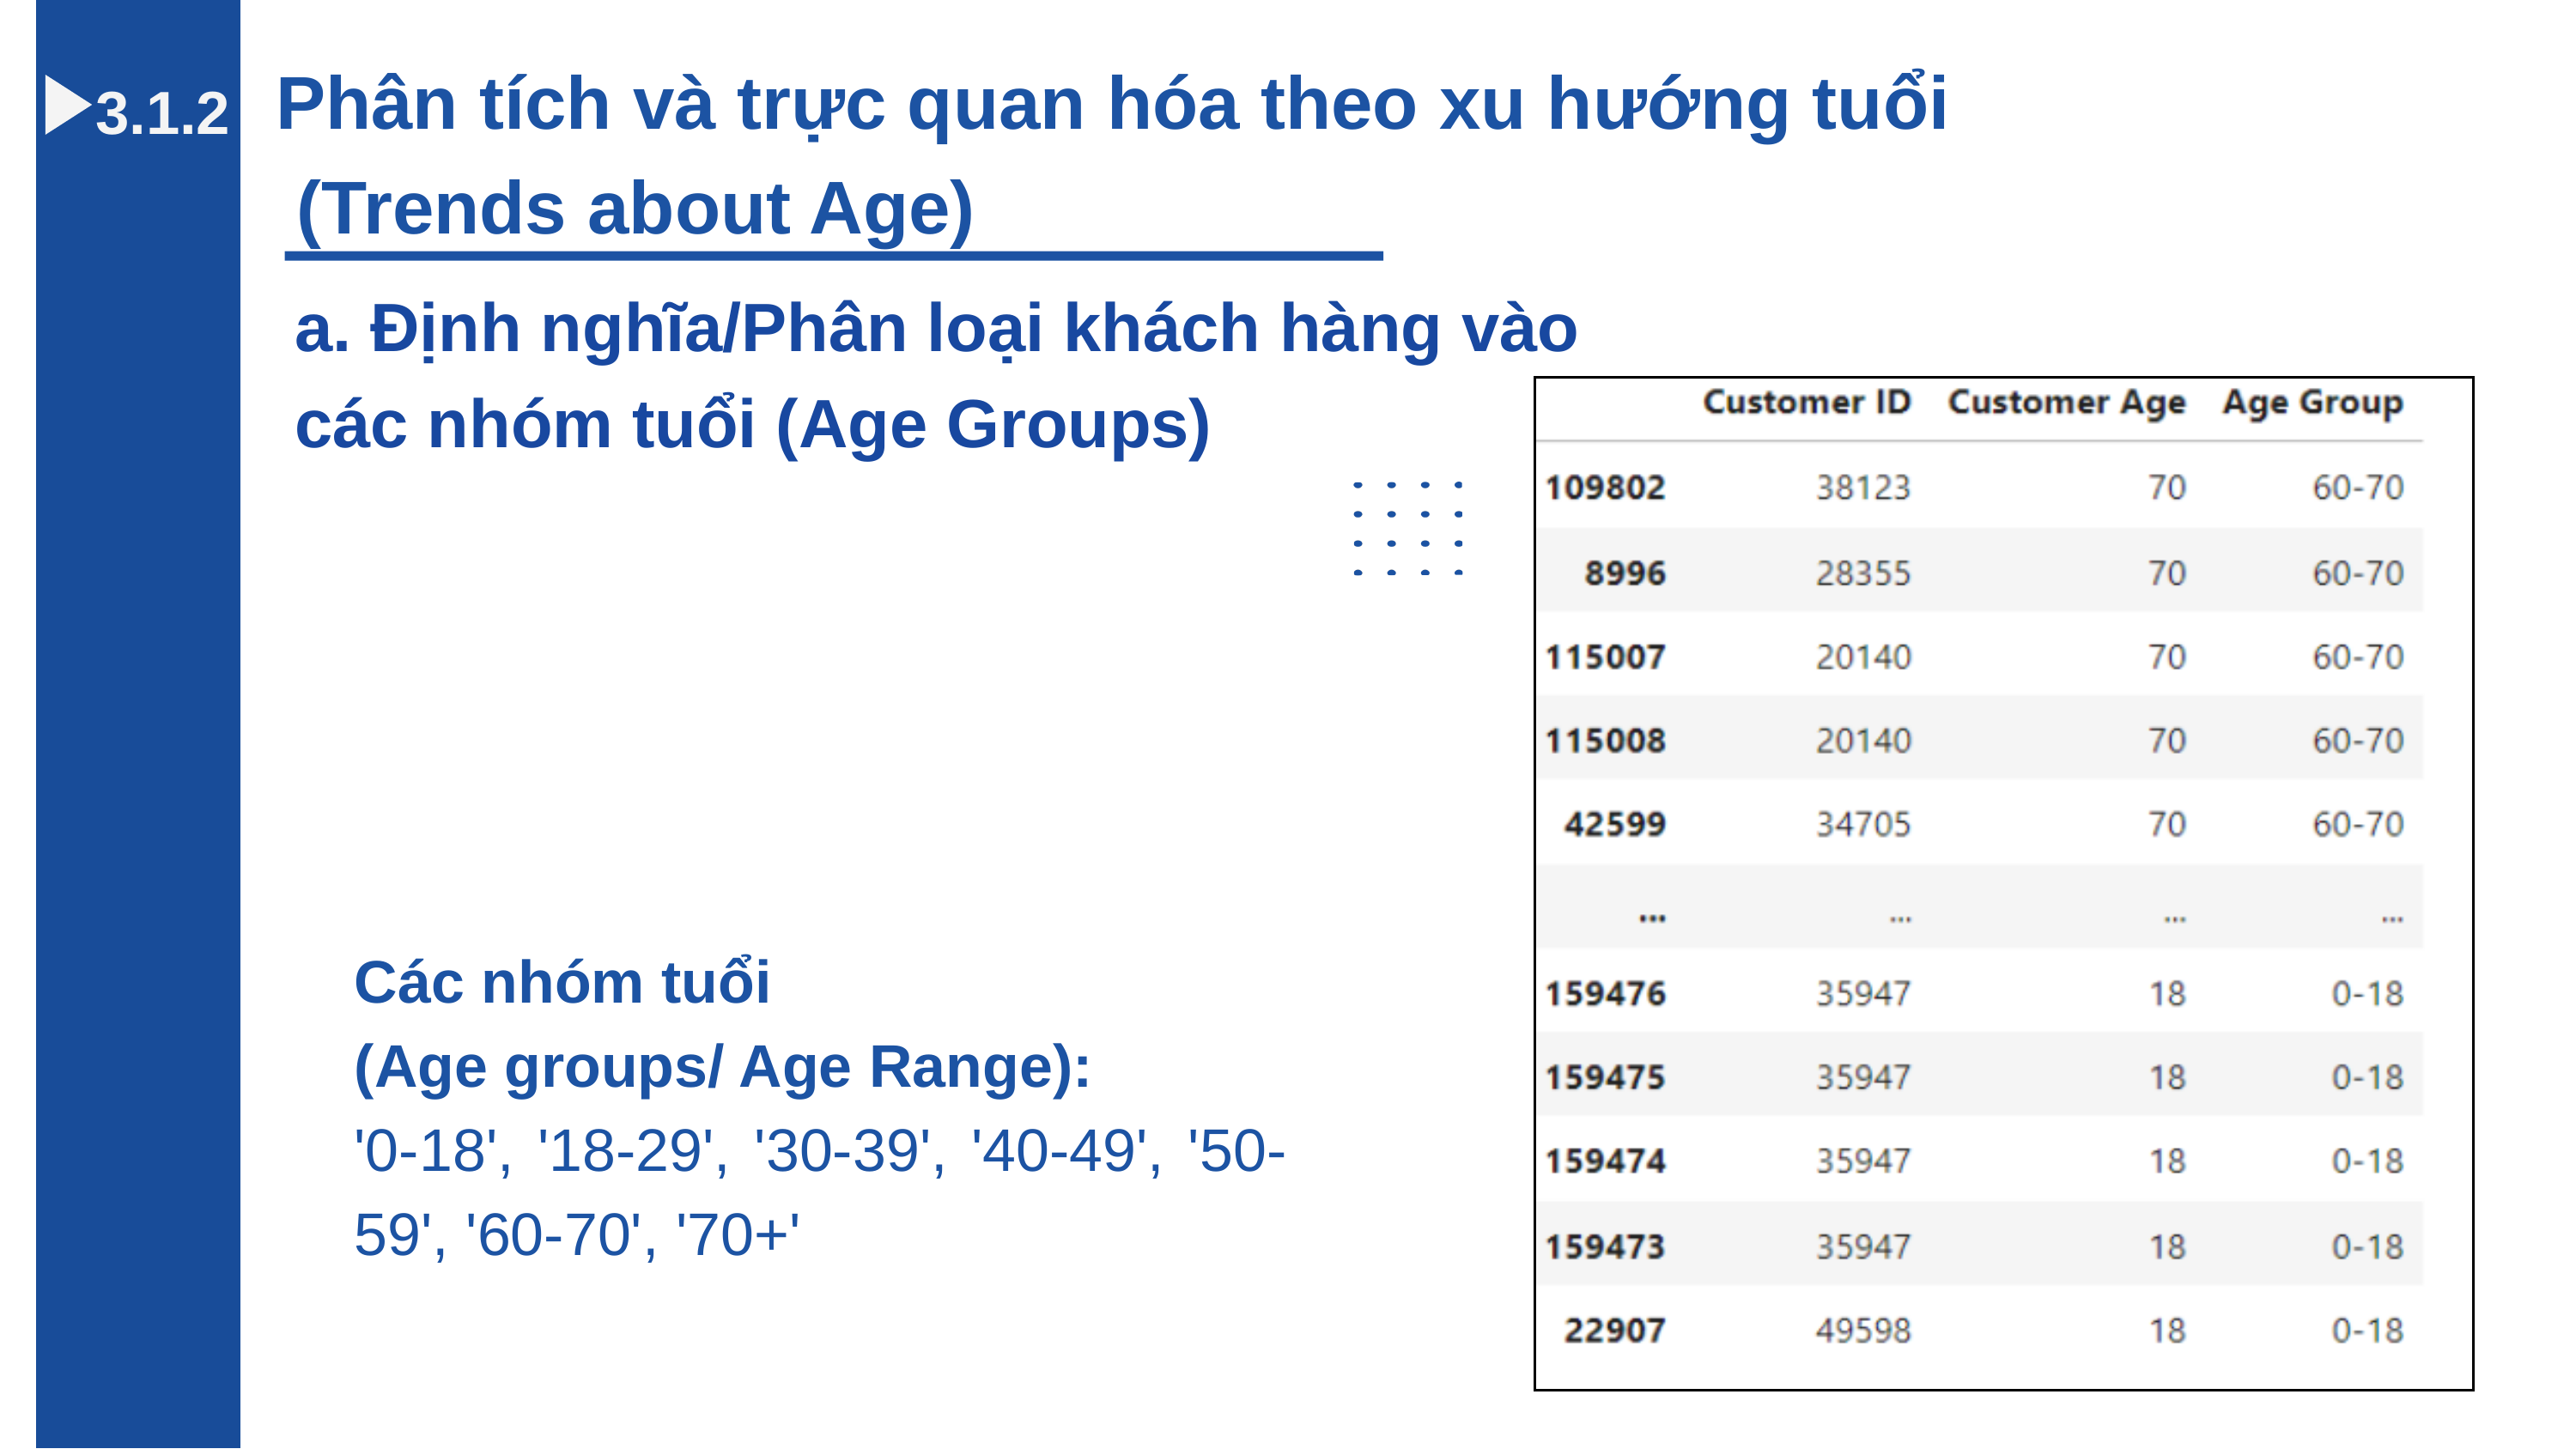

Phân tích và trực quan hóa theo xu hướng tuổi
 (Trends about Age)
3.1.2

a. Định nghĩa/Phân loại khách hàng vào các nhóm tuổi (Age Groups)

Các nhóm tuổi
(Age groups/ Age Range):
'0-18', '18-29', '30-39', '40-49', '50-59', '60-70', '70+'